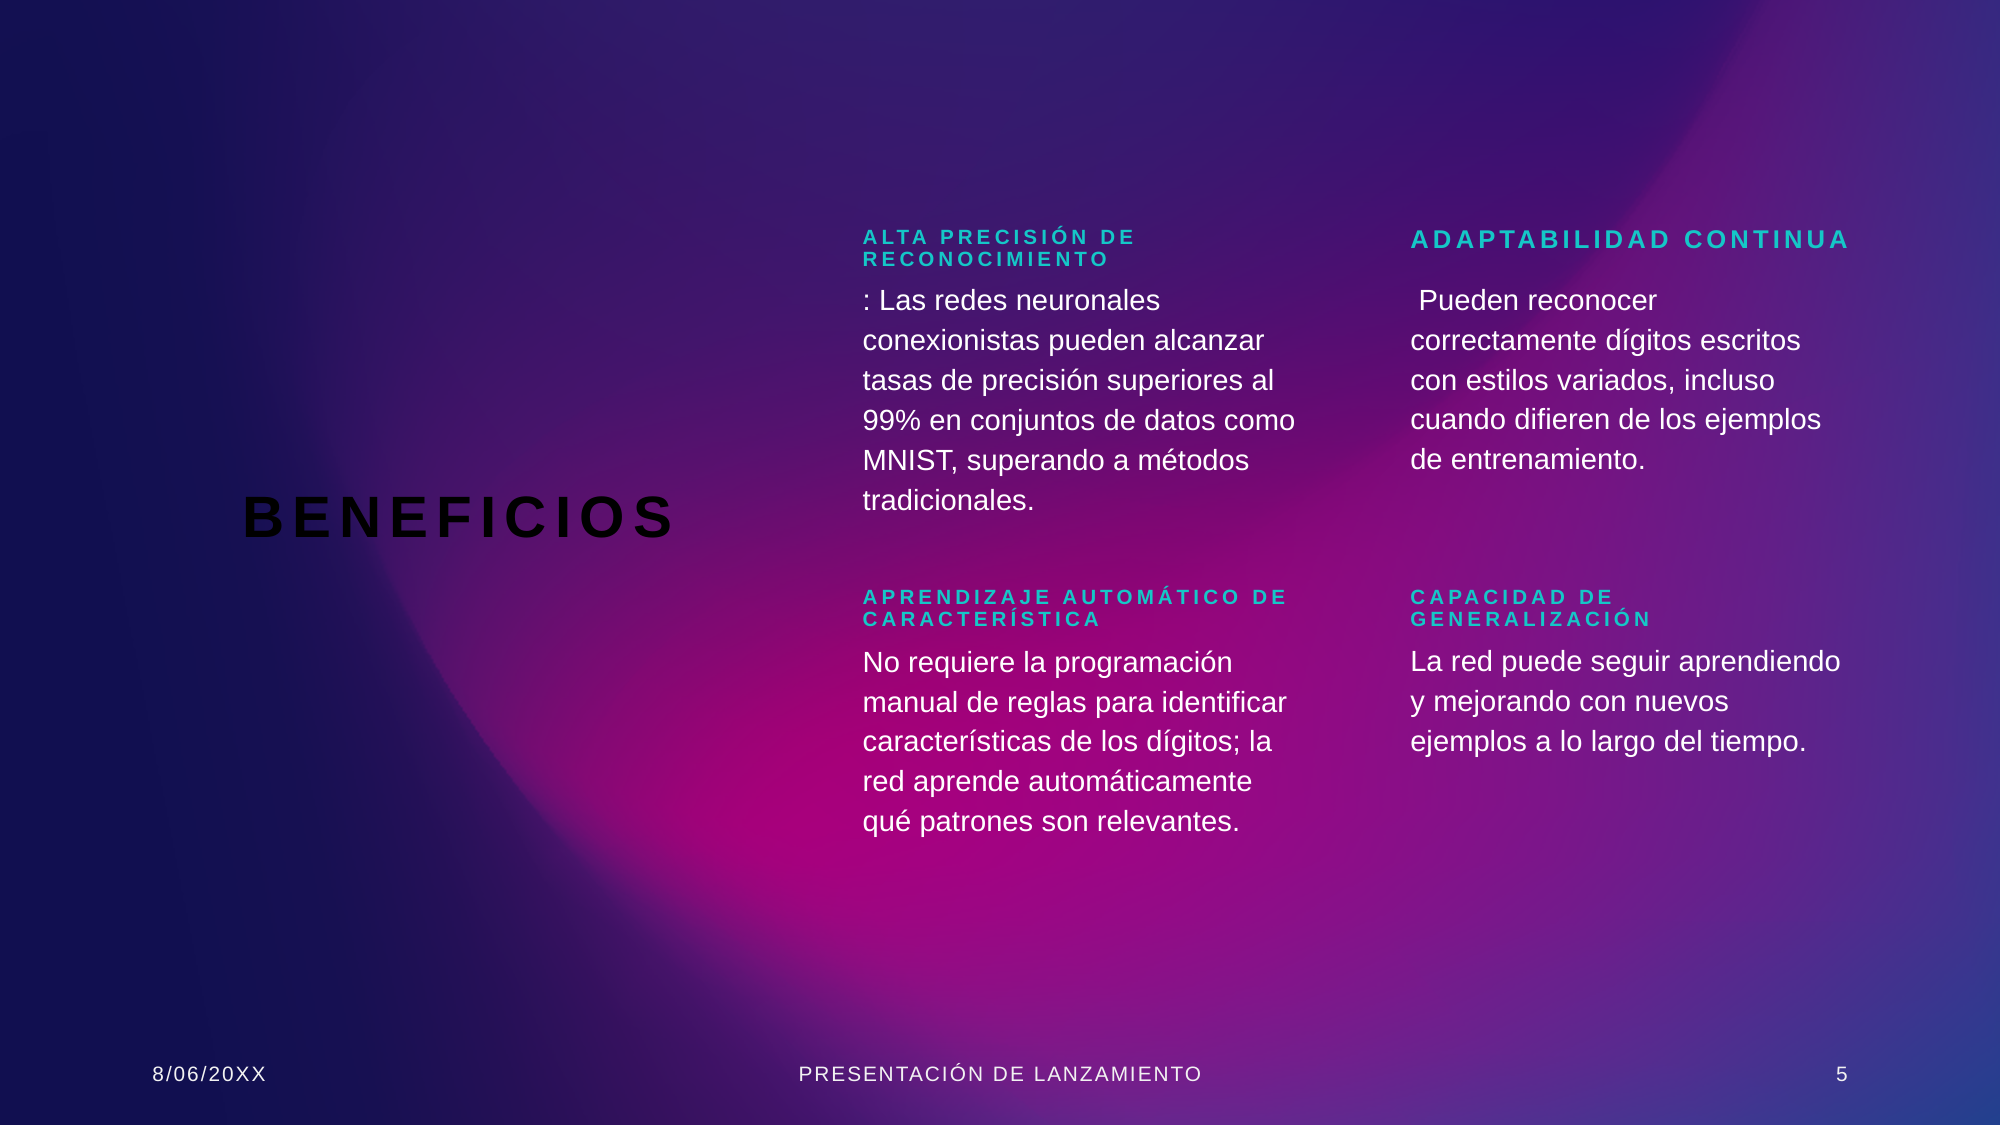

Alta precisión de reconocimiento
Adaptabilidad continua
: Las redes neuronales conexionistas pueden alcanzar tasas de precisión superiores al 99% en conjuntos de datos como MNIST, superando a métodos tradicionales.
 Pueden reconocer correctamente dígitos escritos con estilos variados, incluso cuando difieren de los ejemplos de entrenamiento.
# Beneficios
Aprendizaje automático de característica
Capacidad de generalización
La red puede seguir aprendiendo y mejorando con nuevos ejemplos a lo largo del tiempo.
No requiere la programación manual de reglas para identificar características de los dígitos; la red aprende automáticamente qué patrones son relevantes.
8/06/20XX
PRESENTACIÓN DE LANZAMIENTO
5